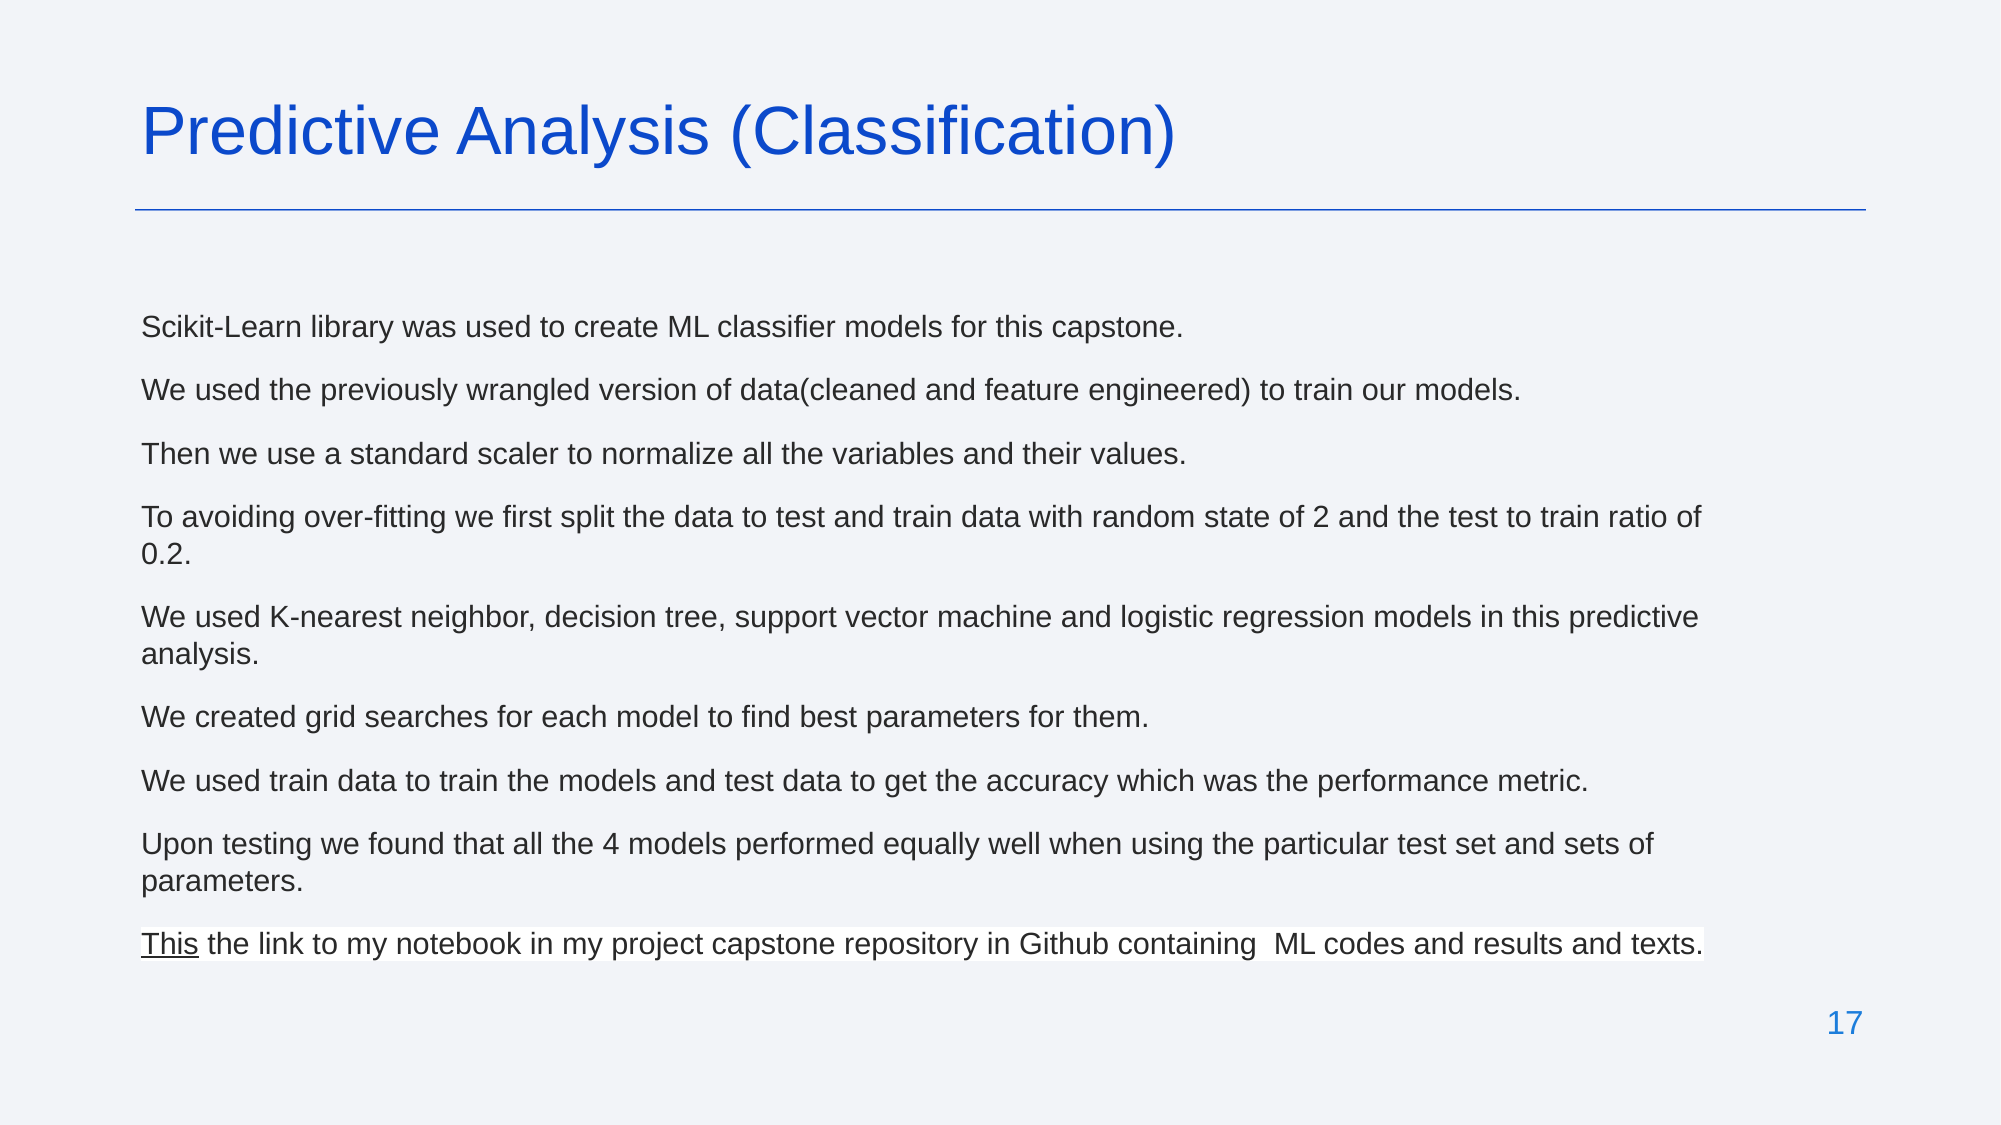

Predictive Analysis (Classification)
Scikit-Learn library was used to create ML classifier models for this capstone.
We used the previously wrangled version of data(cleaned and feature engineered) to train our models.
Then we use a standard scaler to normalize all the variables and their values.
To avoiding over-fitting we first split the data to test and train data with random state of 2 and the test to train ratio of 0.2.
We used K-nearest neighbor, decision tree, support vector machine and logistic regression models in this predictive analysis.
We created grid searches for each model to find best parameters for them.
We used train data to train the models and test data to get the accuracy which was the performance metric.
Upon testing we found that all the 4 models performed equally well when using the particular test set and sets of parameters.
This the link to my notebook in my project capstone repository in Github containing  ML codes and results and texts.

17